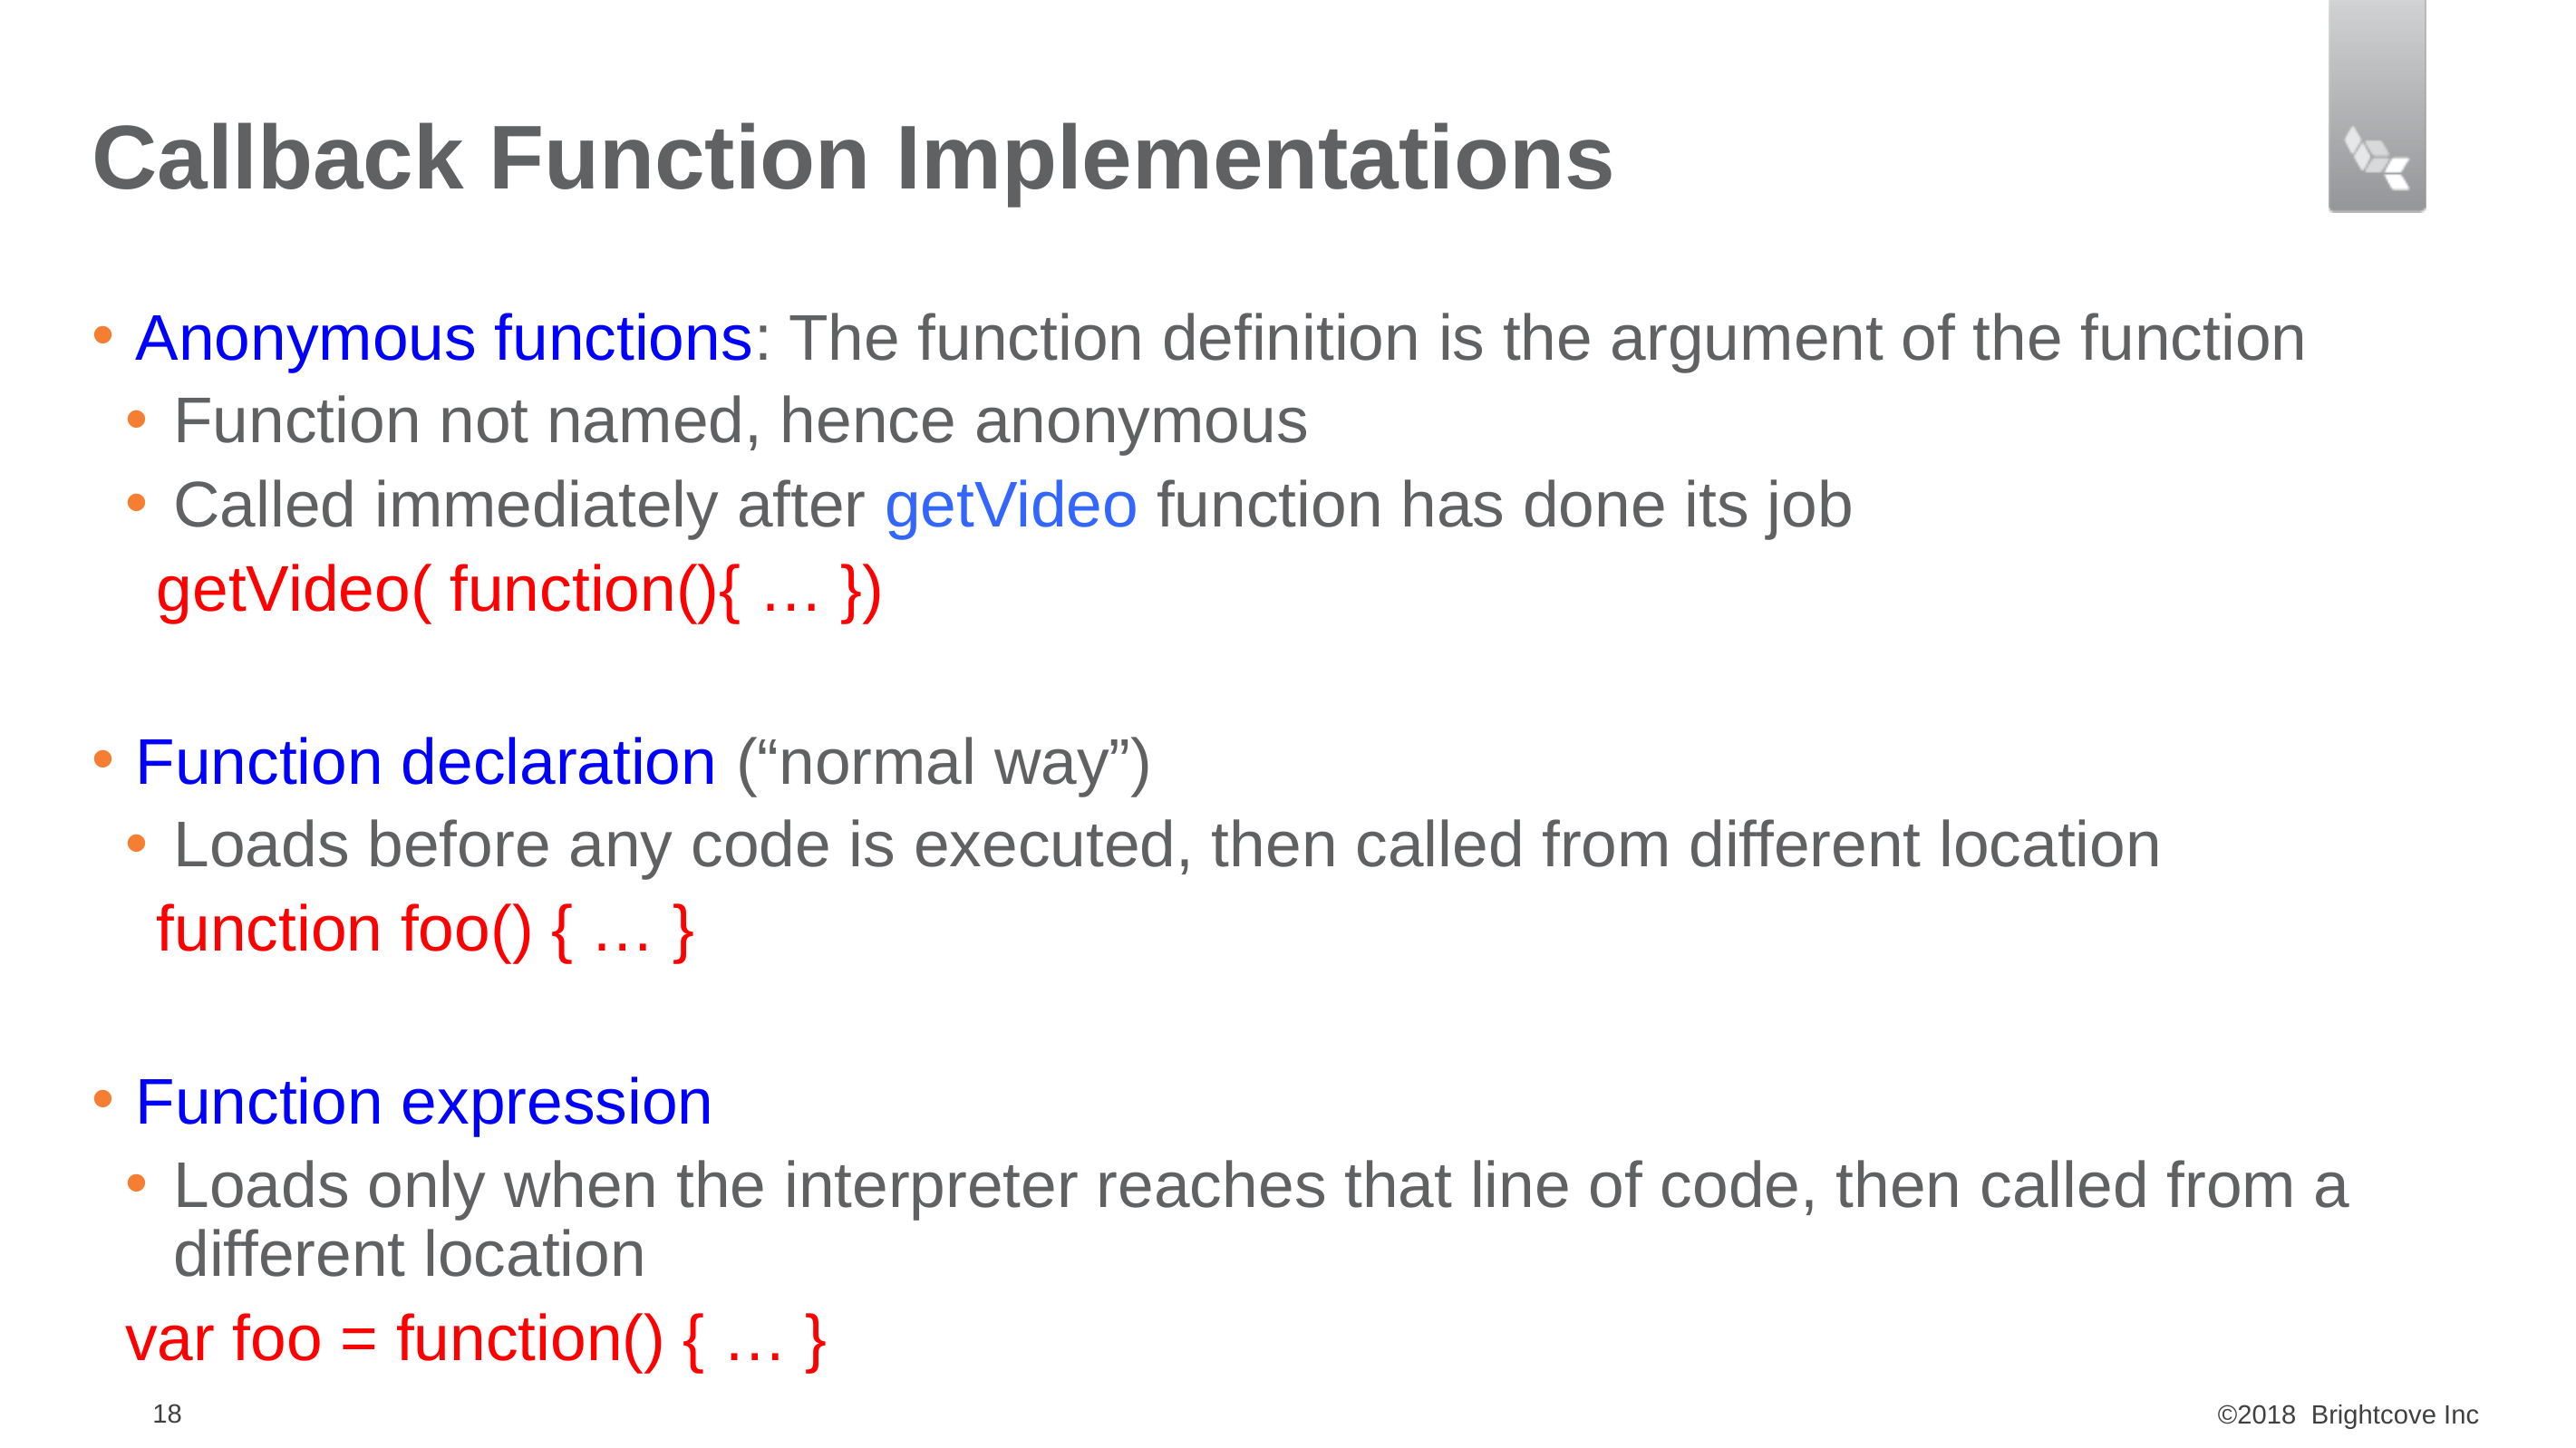

# Callback Function Implementations
Anonymous functions: The function definition is the argument of the function
Function not named, hence anonymous
Called immediately after getVideo function has done its job
getVideo( function(){ … })

Function declaration (“normal way”)
Loads before any code is executed, then called from different location
function foo() { … }

Function expression
Loads only when the interpreter reaches that line of code, then called from a different location
var foo = function() { … }
18